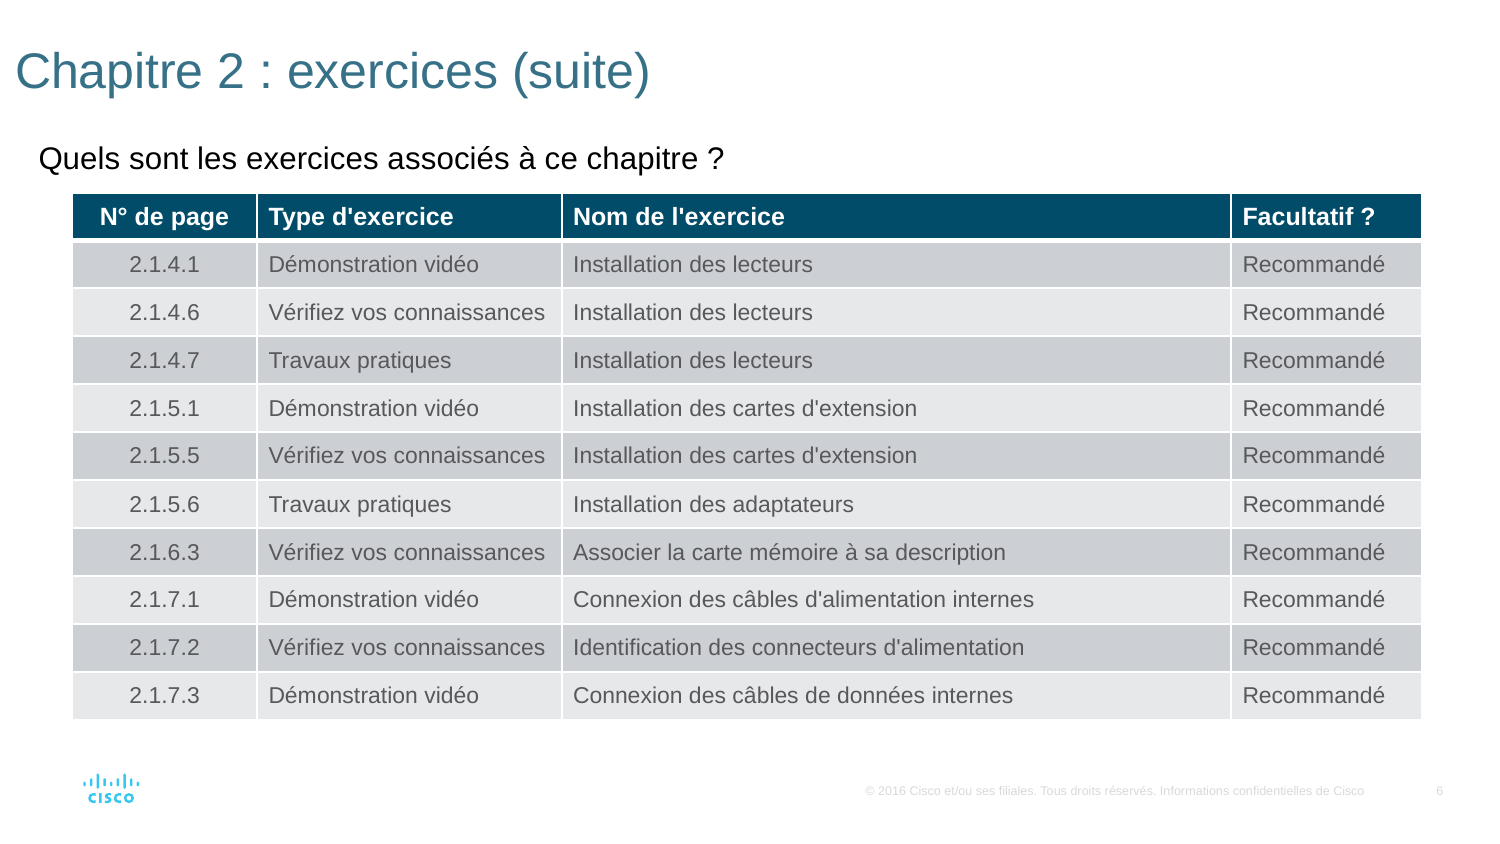

# Chapitre 2 : exercices (suite)
Quels sont les exercices associés à ce chapitre ?

| N° de page | Type d'exercice | Nom de l'exercice | Facultatif ? |
| --- | --- | --- | --- |
| 2.1.4.1 | Démonstration vidéo | Installation des lecteurs | Recommandé |
| 2.1.4.6 | Vérifiez vos connaissances | Installation des lecteurs | Recommandé |
| 2.1.4.7 | Travaux pratiques | Installation des lecteurs | Recommandé |
| 2.1.5.1 | Démonstration vidéo | Installation des cartes d'extension | Recommandé |
| 2.1.5.5 | Vérifiez vos connaissances | Installation des cartes d'extension | Recommandé |
| 2.1.5.6 | Travaux pratiques | Installation des adaptateurs | Recommandé |
| 2.1.6.3 | Vérifiez vos connaissances | Associer la carte mémoire à sa description | Recommandé |
| 2.1.7.1 | Démonstration vidéo | Connexion des câbles d'alimentation internes | Recommandé |
| 2.1.7.2 | Vérifiez vos connaissances | Identification des connecteurs d'alimentation | Recommandé |
| 2.1.7.3 | Démonstration vidéo | Connexion des câbles de données internes | Recommandé |